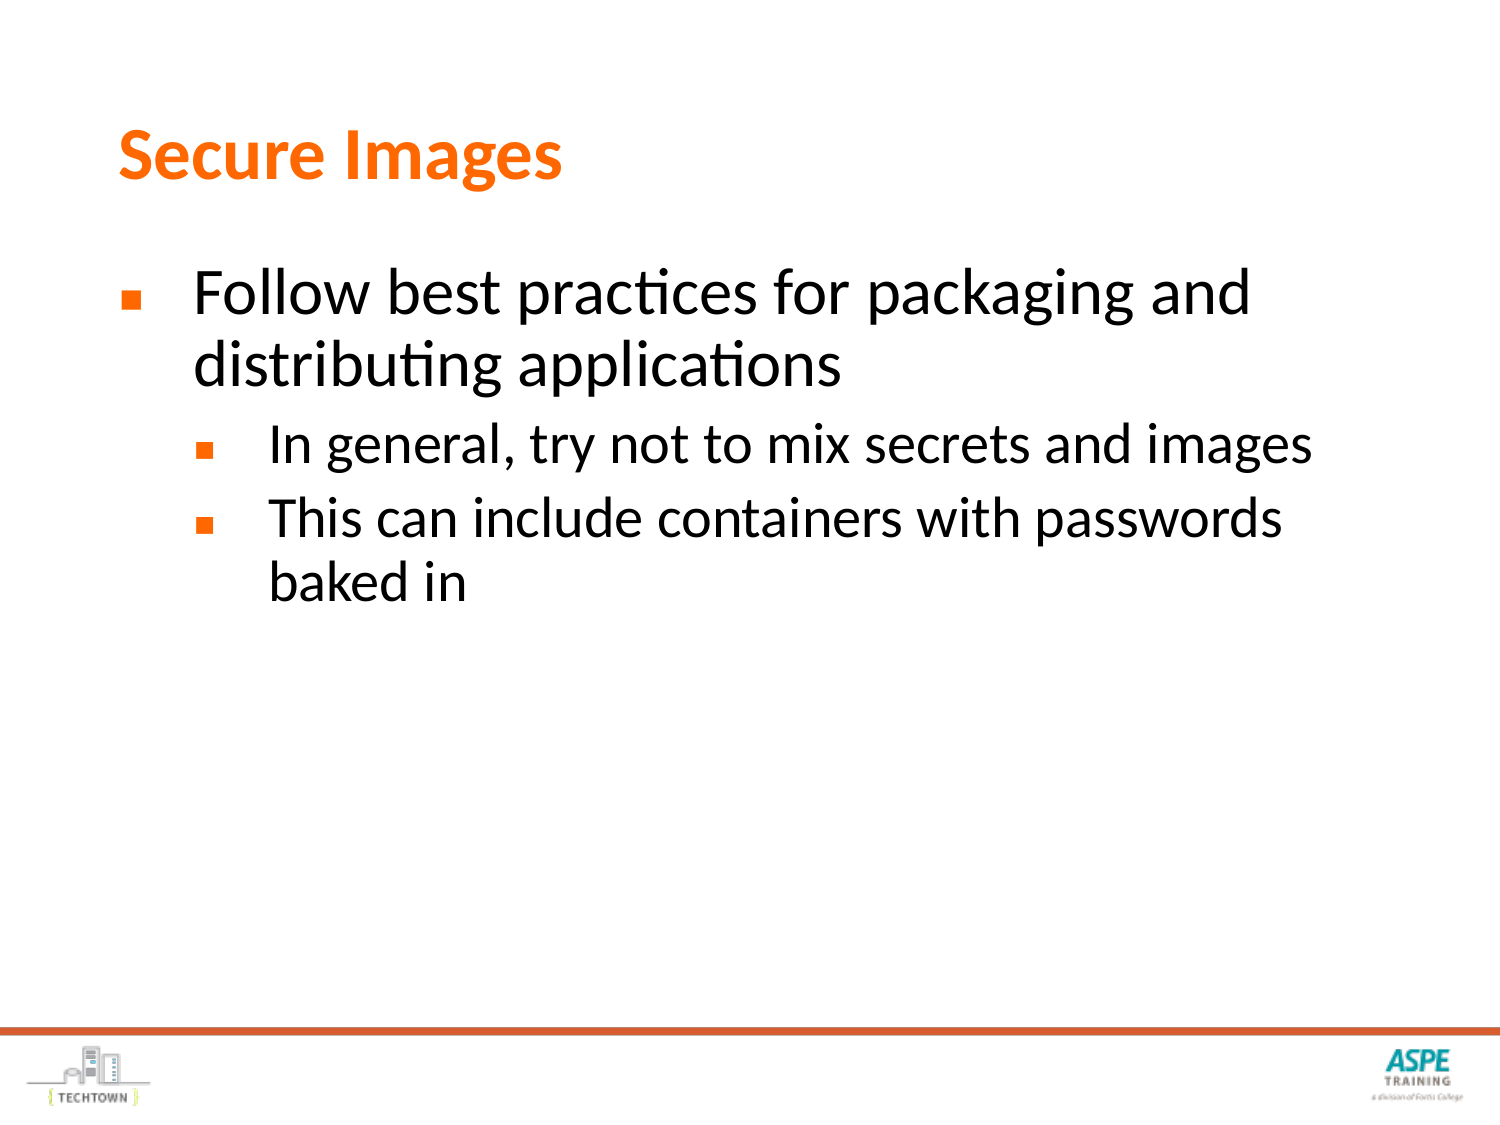

# Secure Images
Follow best practices for packaging and distributing applications
In general, try not to mix secrets and images
This can include containers with passwords baked in